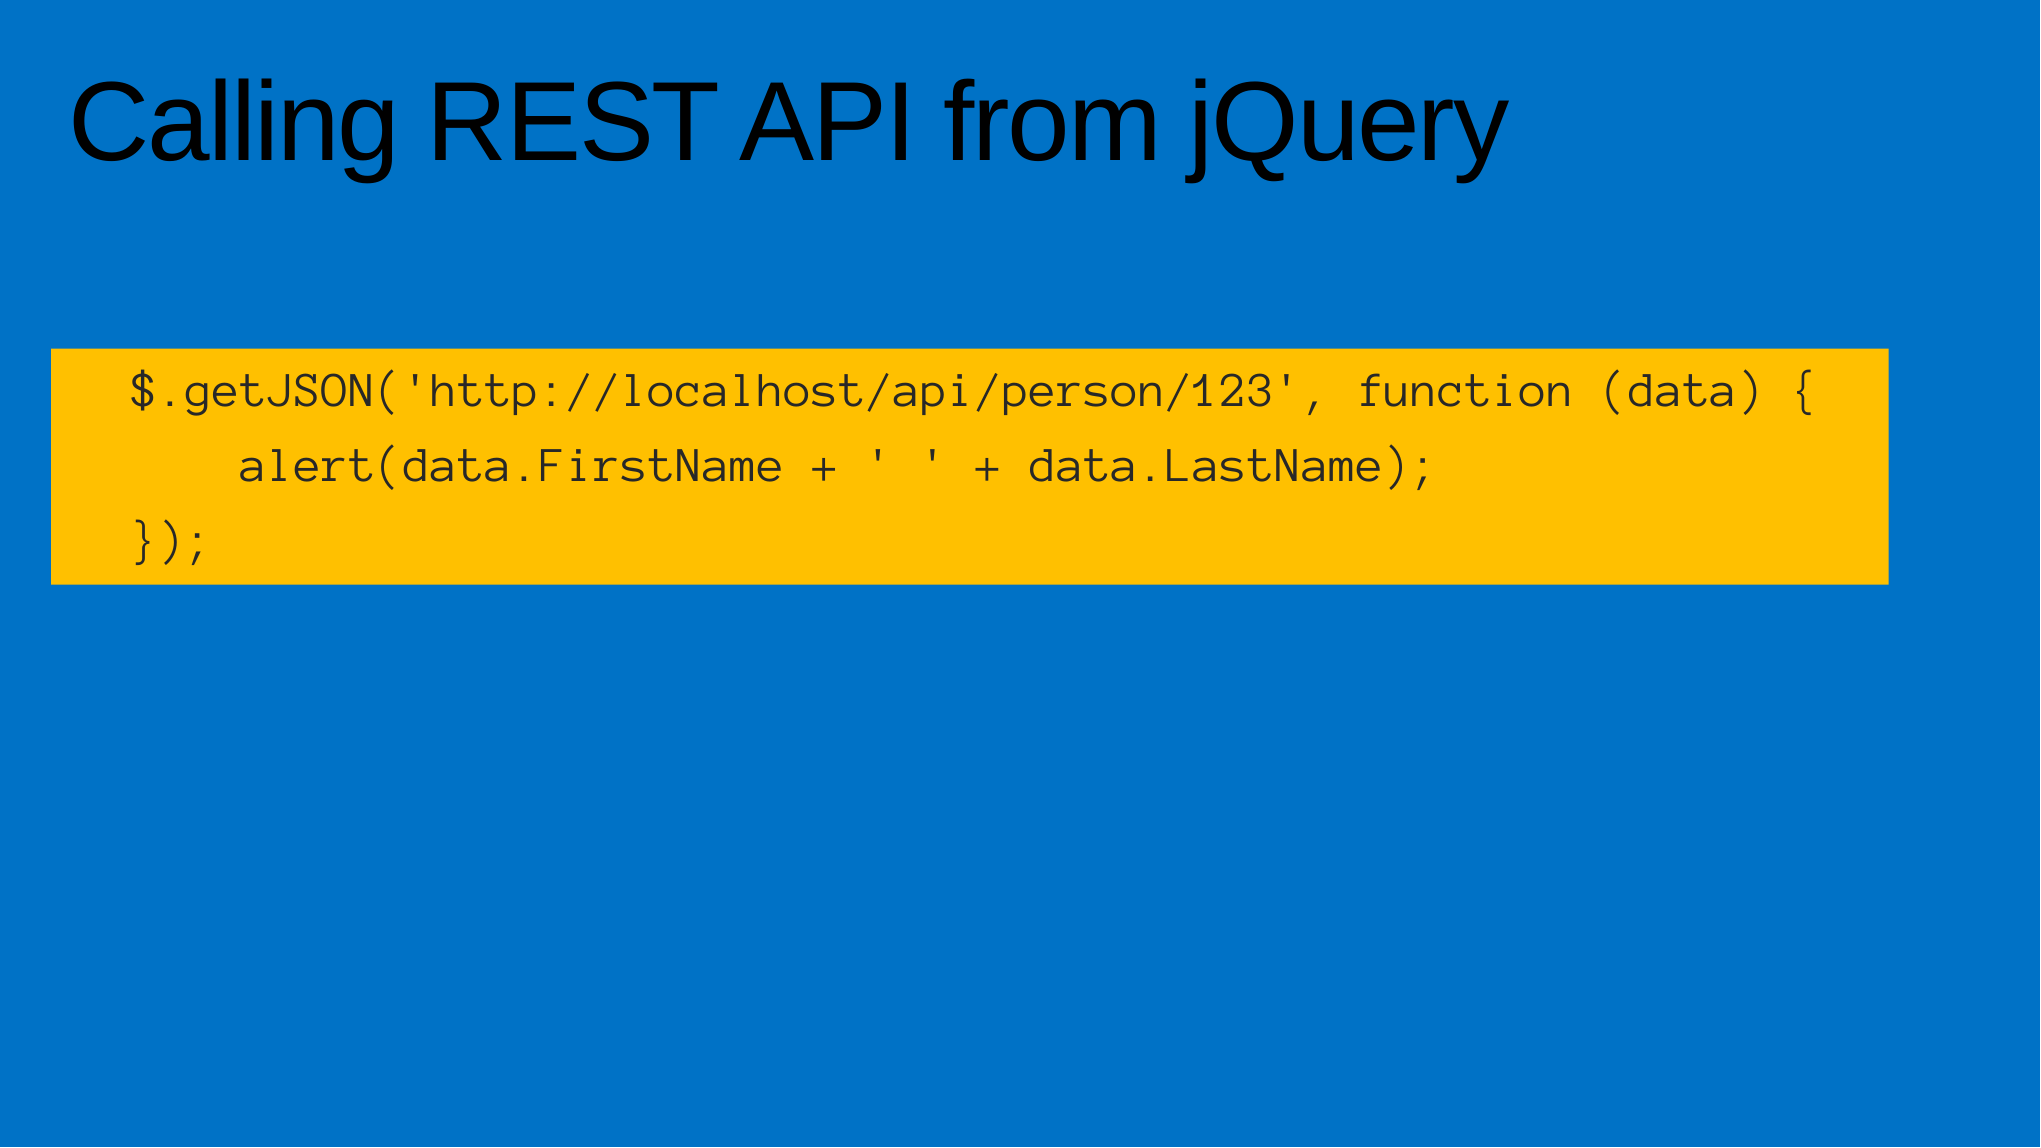

# Calling REST API from jQuery
$.getJSON('http://localhost/api/person/123', function (data) {
    alert(data.FirstName + ' ' + data.LastName);
});